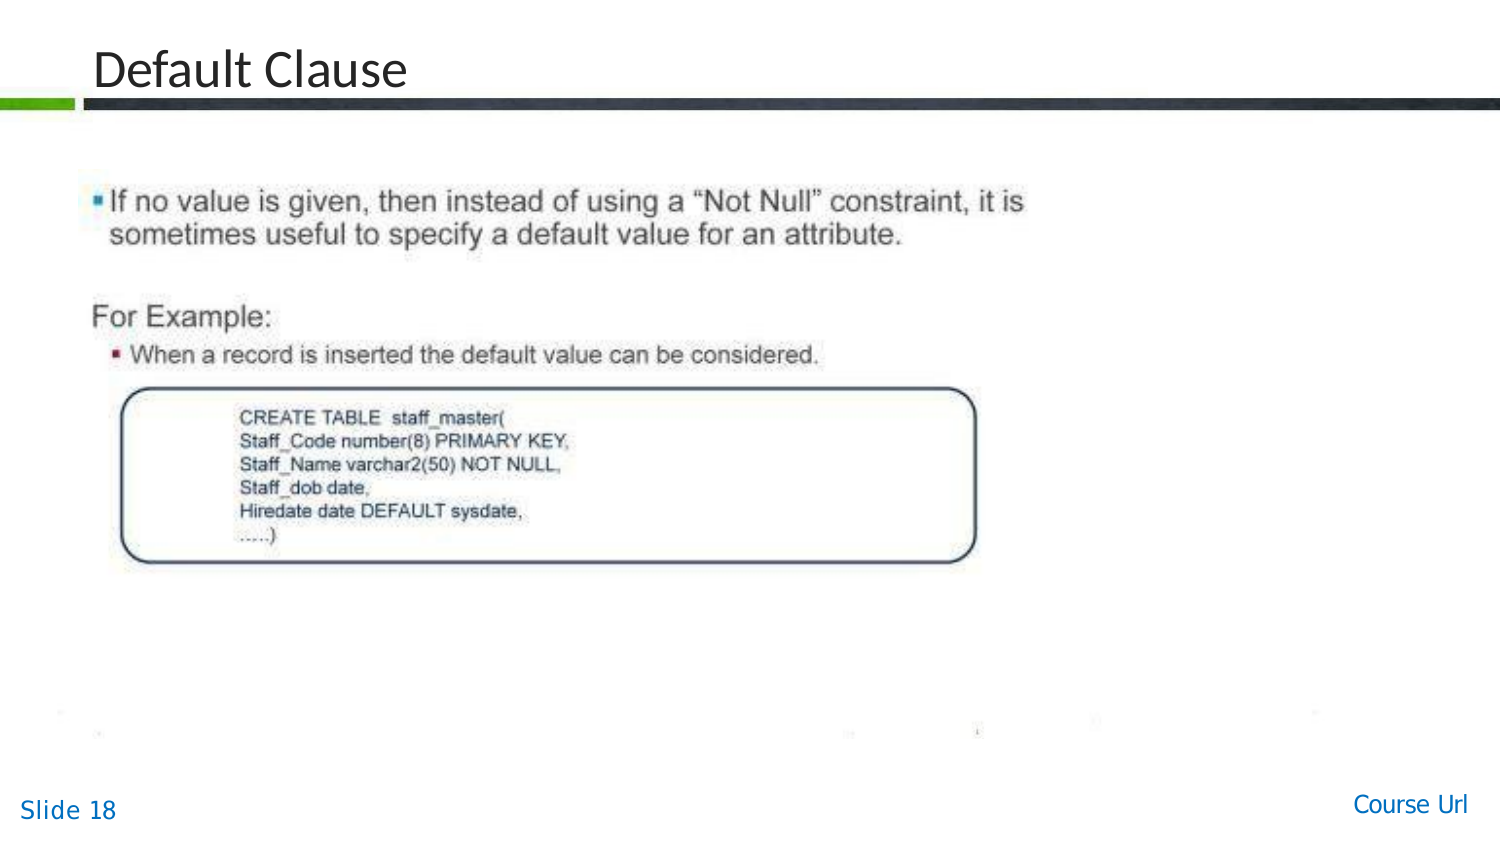

# Default Clause

Course Url
Slide 18